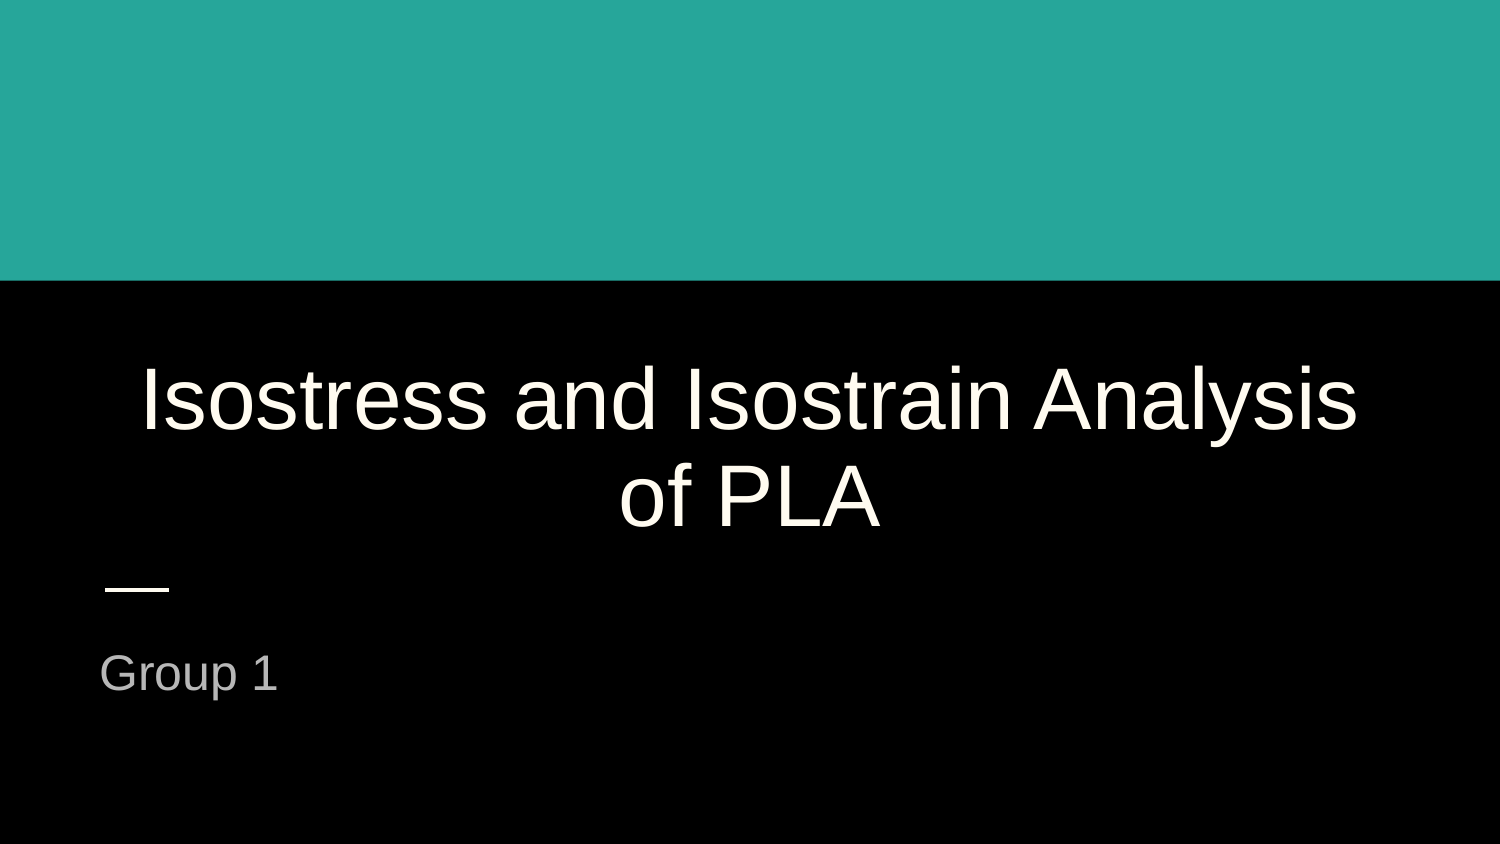

# Isostress and Isostrain Analysis of PLA
Group 1